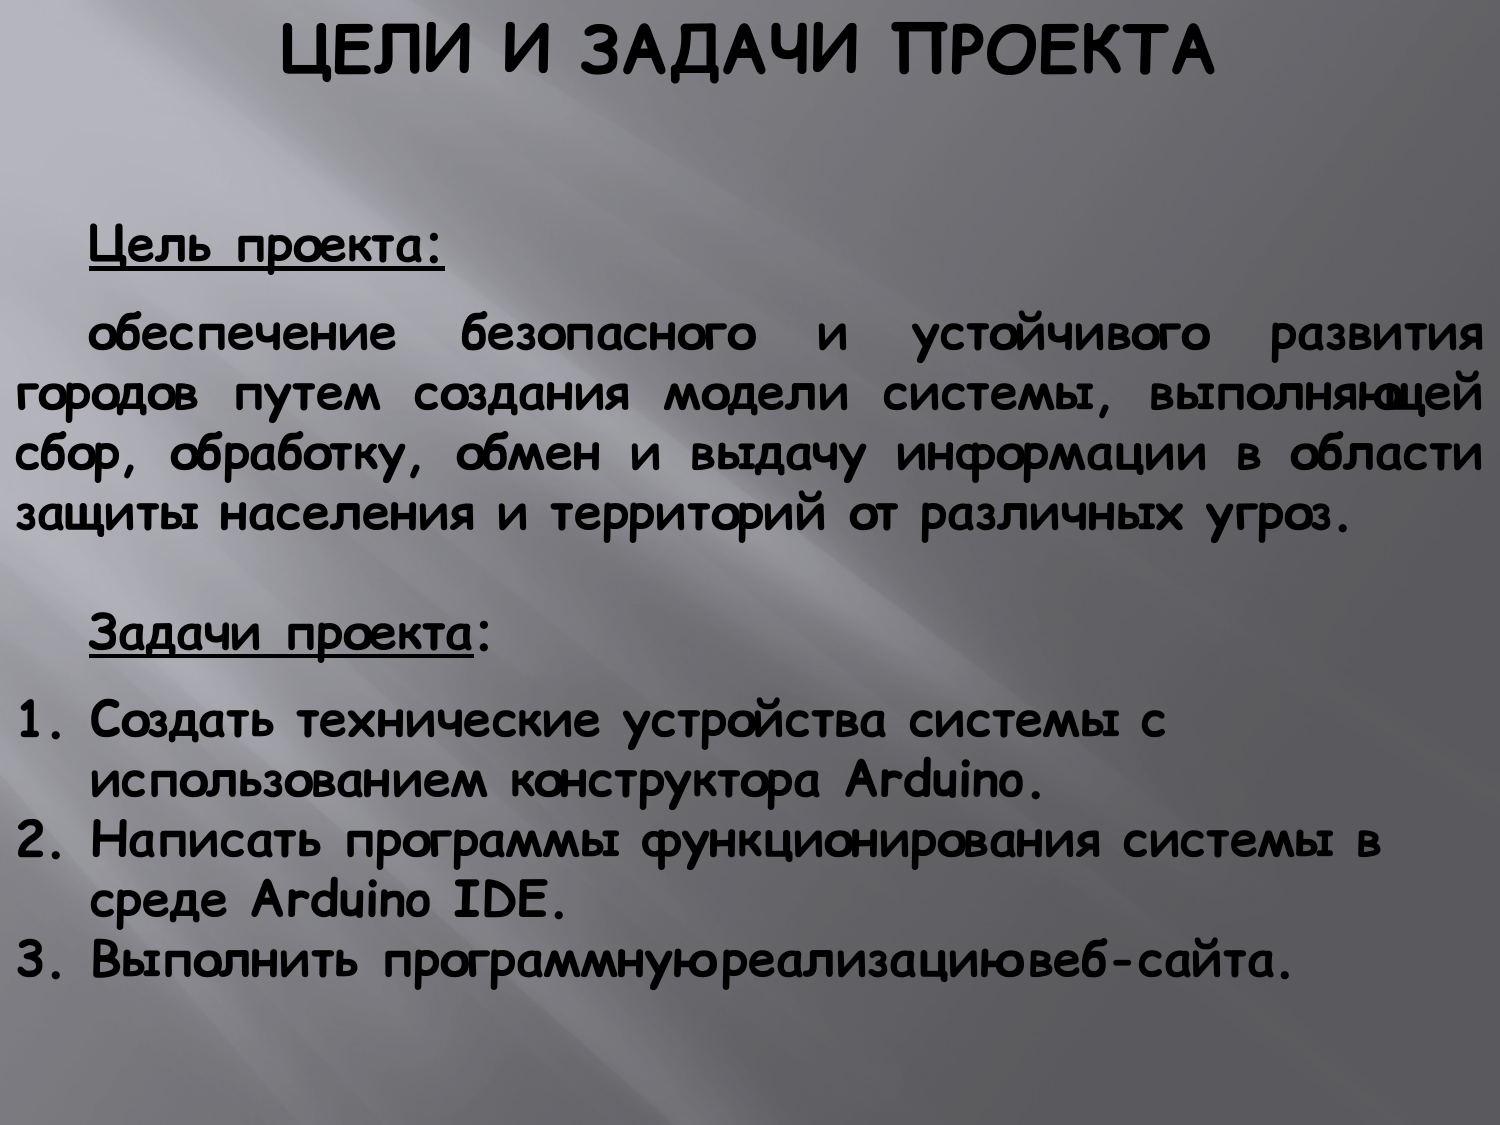

ЦЕЛИ И ЗАДАЧИ ПРОЕКТА
Цель проекта:

обеспечение безопасного и устойчивого развития городов путем создания модели системы, выполняющей сбор, обработку, обмен и выдачу информации в области защиты населения и территорий от различных угроз.

Задачи проекта:

Создать технические устройства системы с использованием конструктора Arduino.
Написать программы функционирования системы в среде Arduino IDE.
Выполнить программную реализацию веб-сайта.